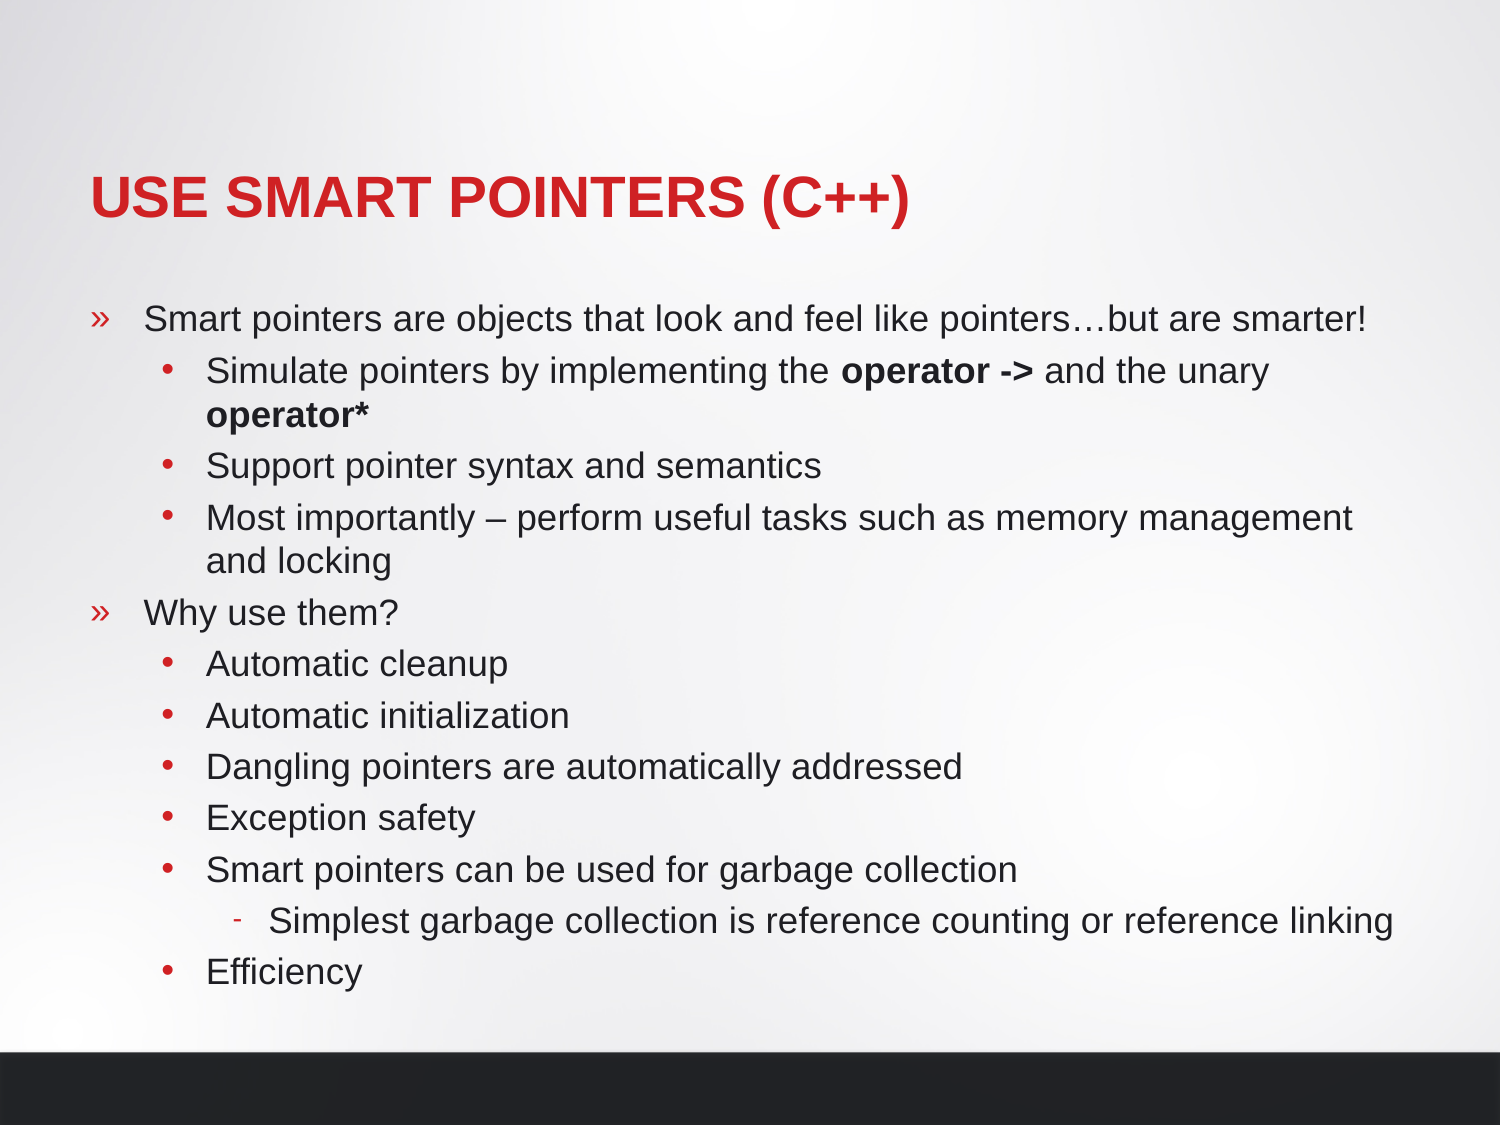

# Use smart pointers (C++)
Smart pointers are objects that look and feel like pointers…but are smarter!
Simulate pointers by implementing the operator -> and the unary operator*
Support pointer syntax and semantics
Most importantly – perform useful tasks such as memory management and locking
Why use them?
Automatic cleanup
Automatic initialization
Dangling pointers are automatically addressed
Exception safety
Smart pointers can be used for garbage collection
Simplest garbage collection is reference counting or reference linking
Efficiency